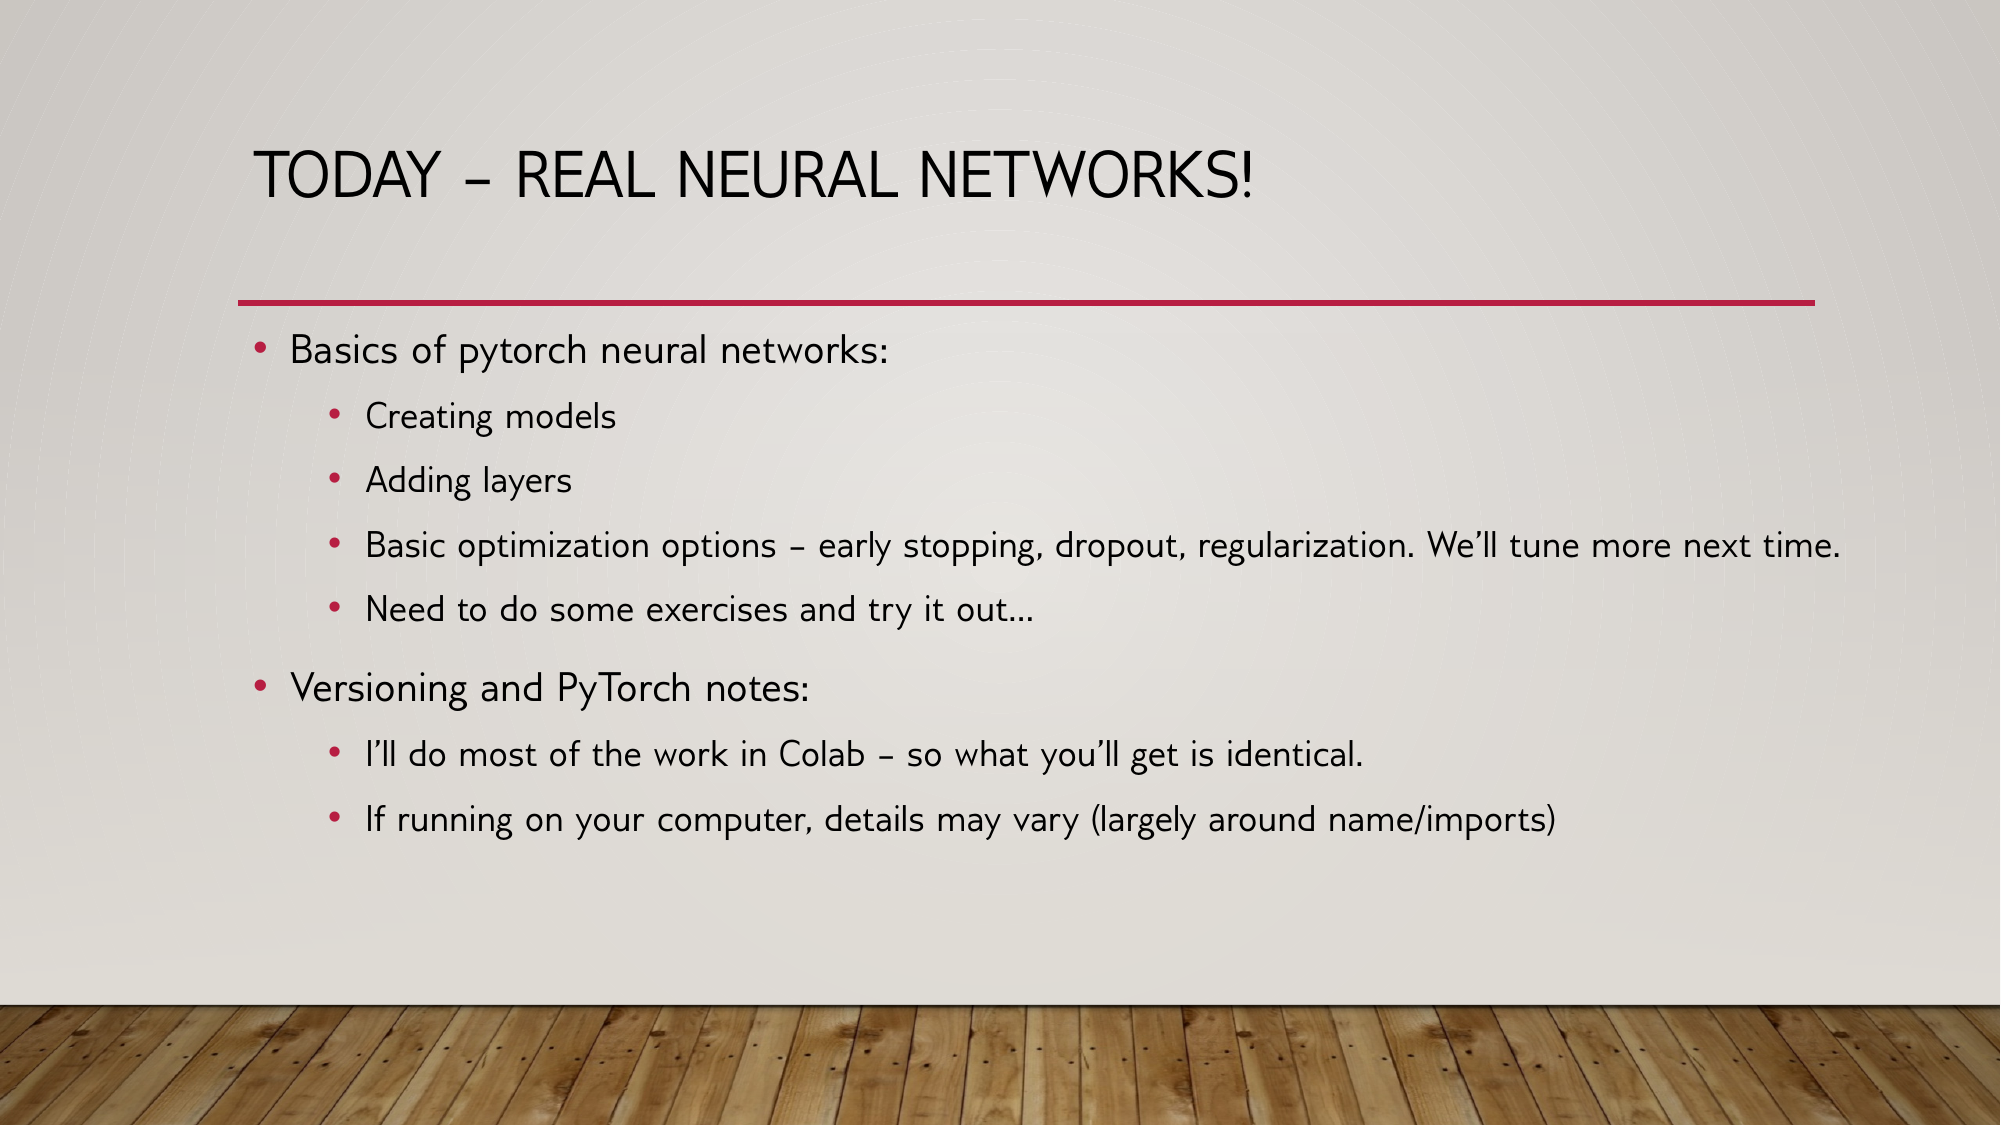

# Today – real Neural Networks!
Basics of pytorch neural networks:
Creating models
Adding layers
Basic optimization options – early stopping, dropout, regularization. We’ll tune more next time.
Need to do some exercises and try it out…
Versioning and PyTorch notes:
I’ll do most of the work in Colab – so what you’ll get is identical.
If running on your computer, details may vary (largely around name/imports)